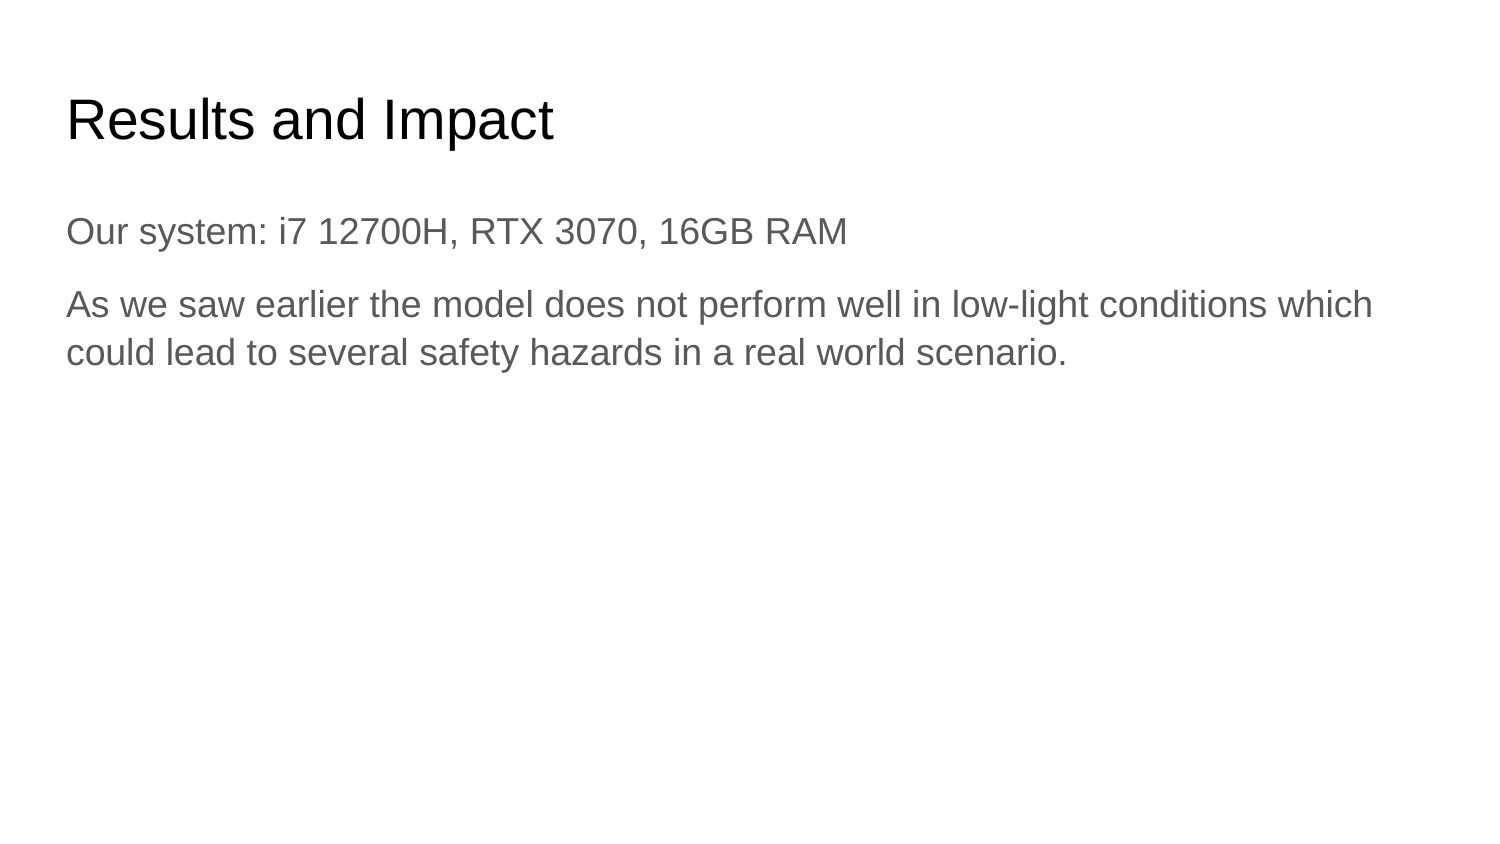

# Results and Impact
Our system: i7 12700H, RTX 3070, 16GB RAM
As we saw earlier the model does not perform well in low-light conditions which could lead to several safety hazards in a real world scenario.